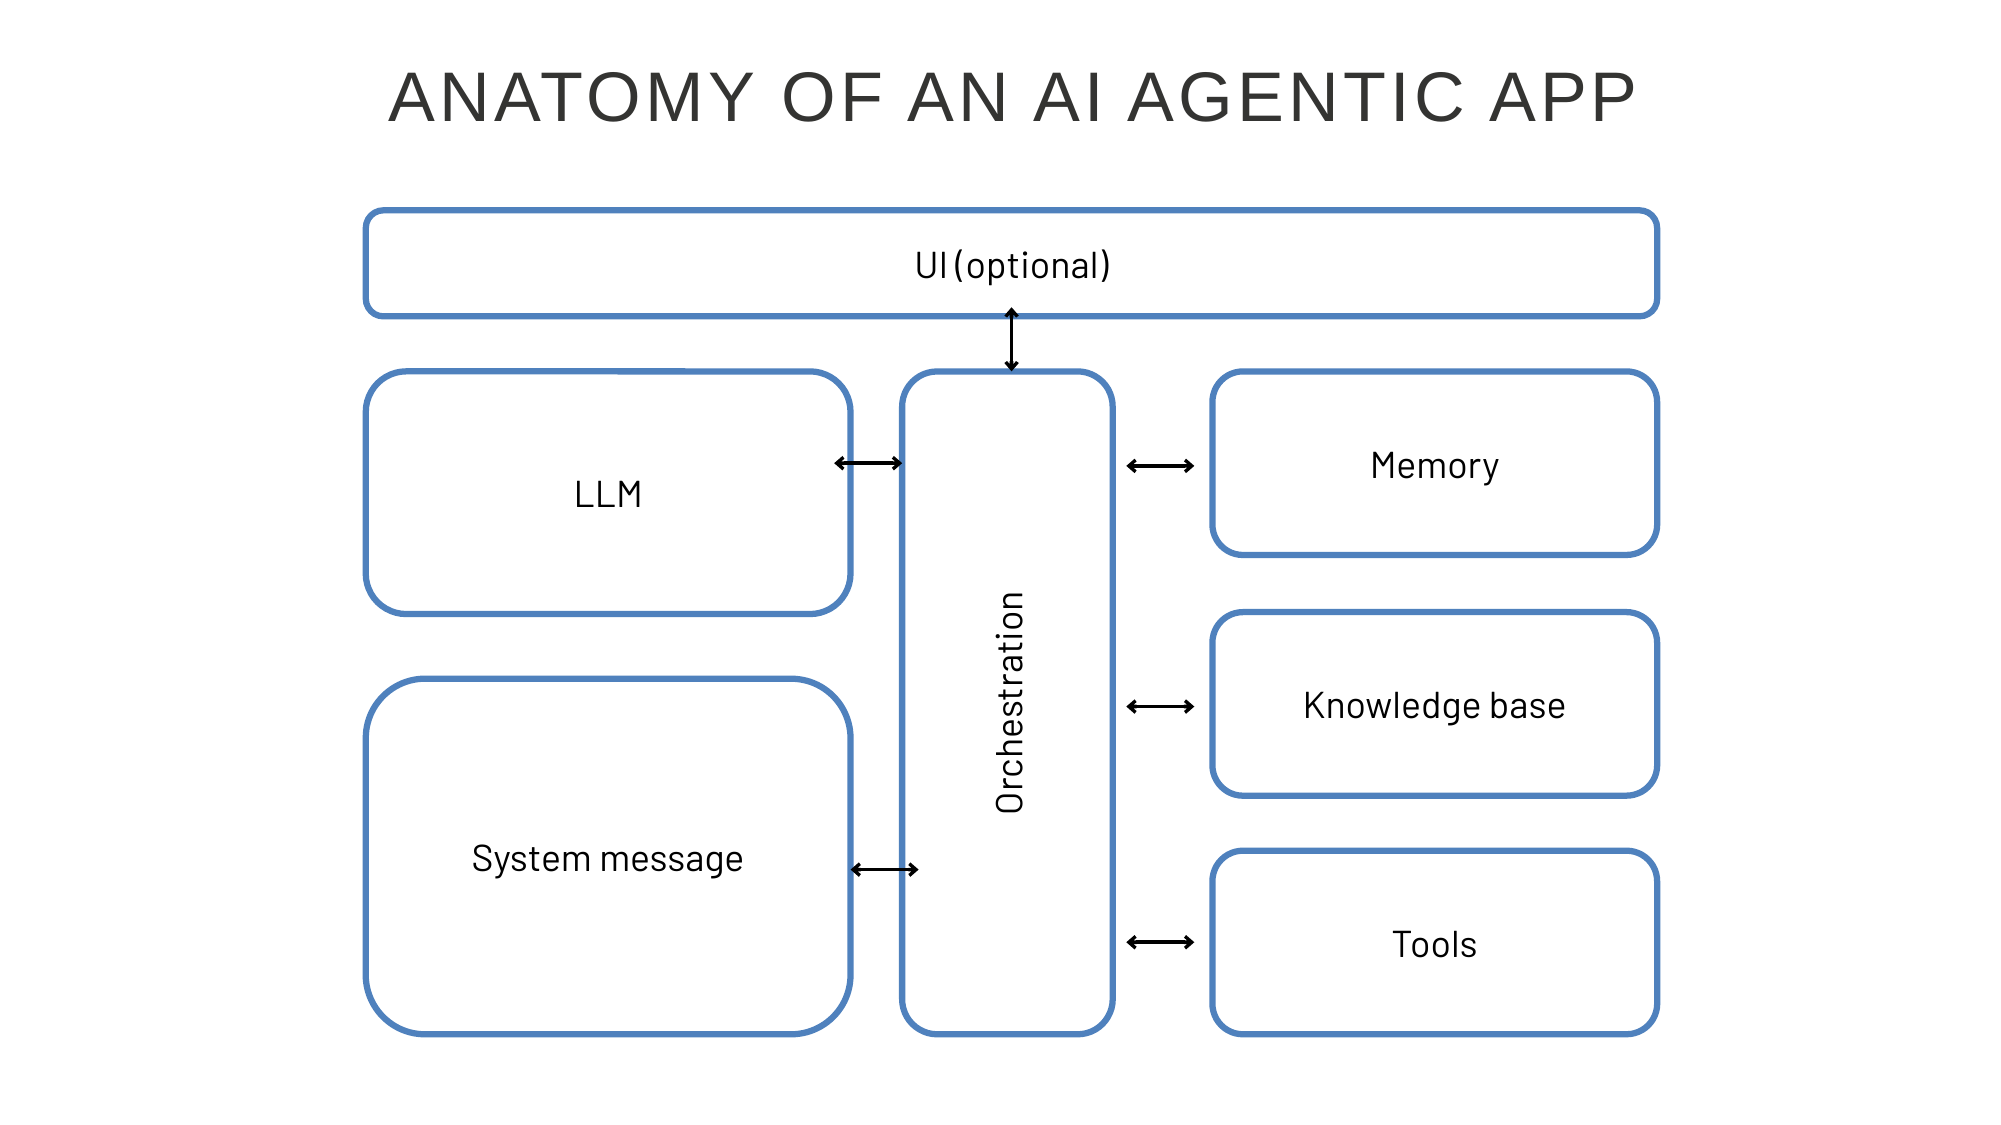

ANATOMY OF AN AI AGENTIC APP
UI (optional)
Memory
LLM
Orchestration
Knowledge base
System message
Tools